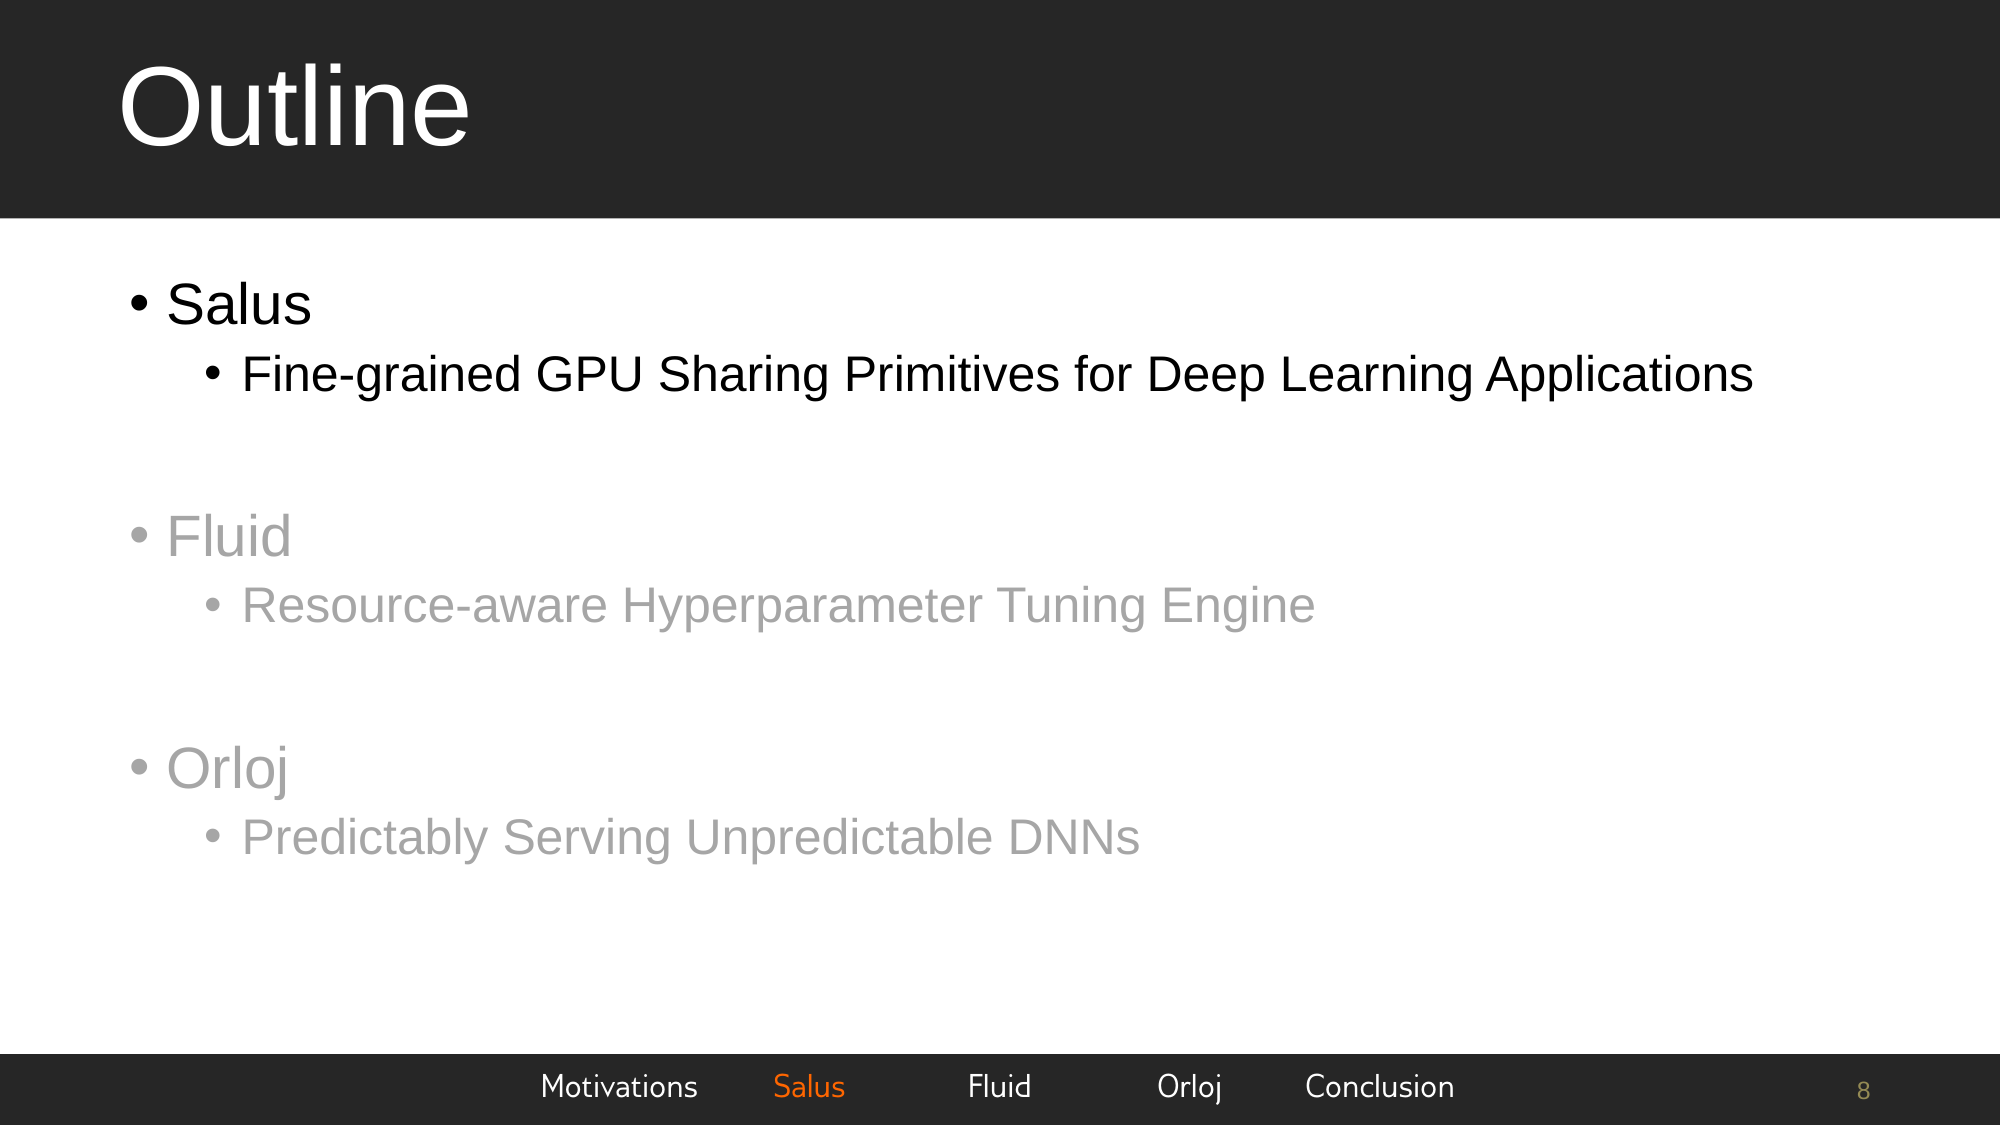

# Outline
Salus
Fine-grained GPU Sharing Primitives for Deep Learning Applications

Fluid
Resource-aware Hyperparameter Tuning Engine

Orloj
Predictably Serving Unpredictable DNNs
| Motivations | Salus | Fluid | Orloj | Conclusion |
| --- | --- | --- | --- | --- |
8